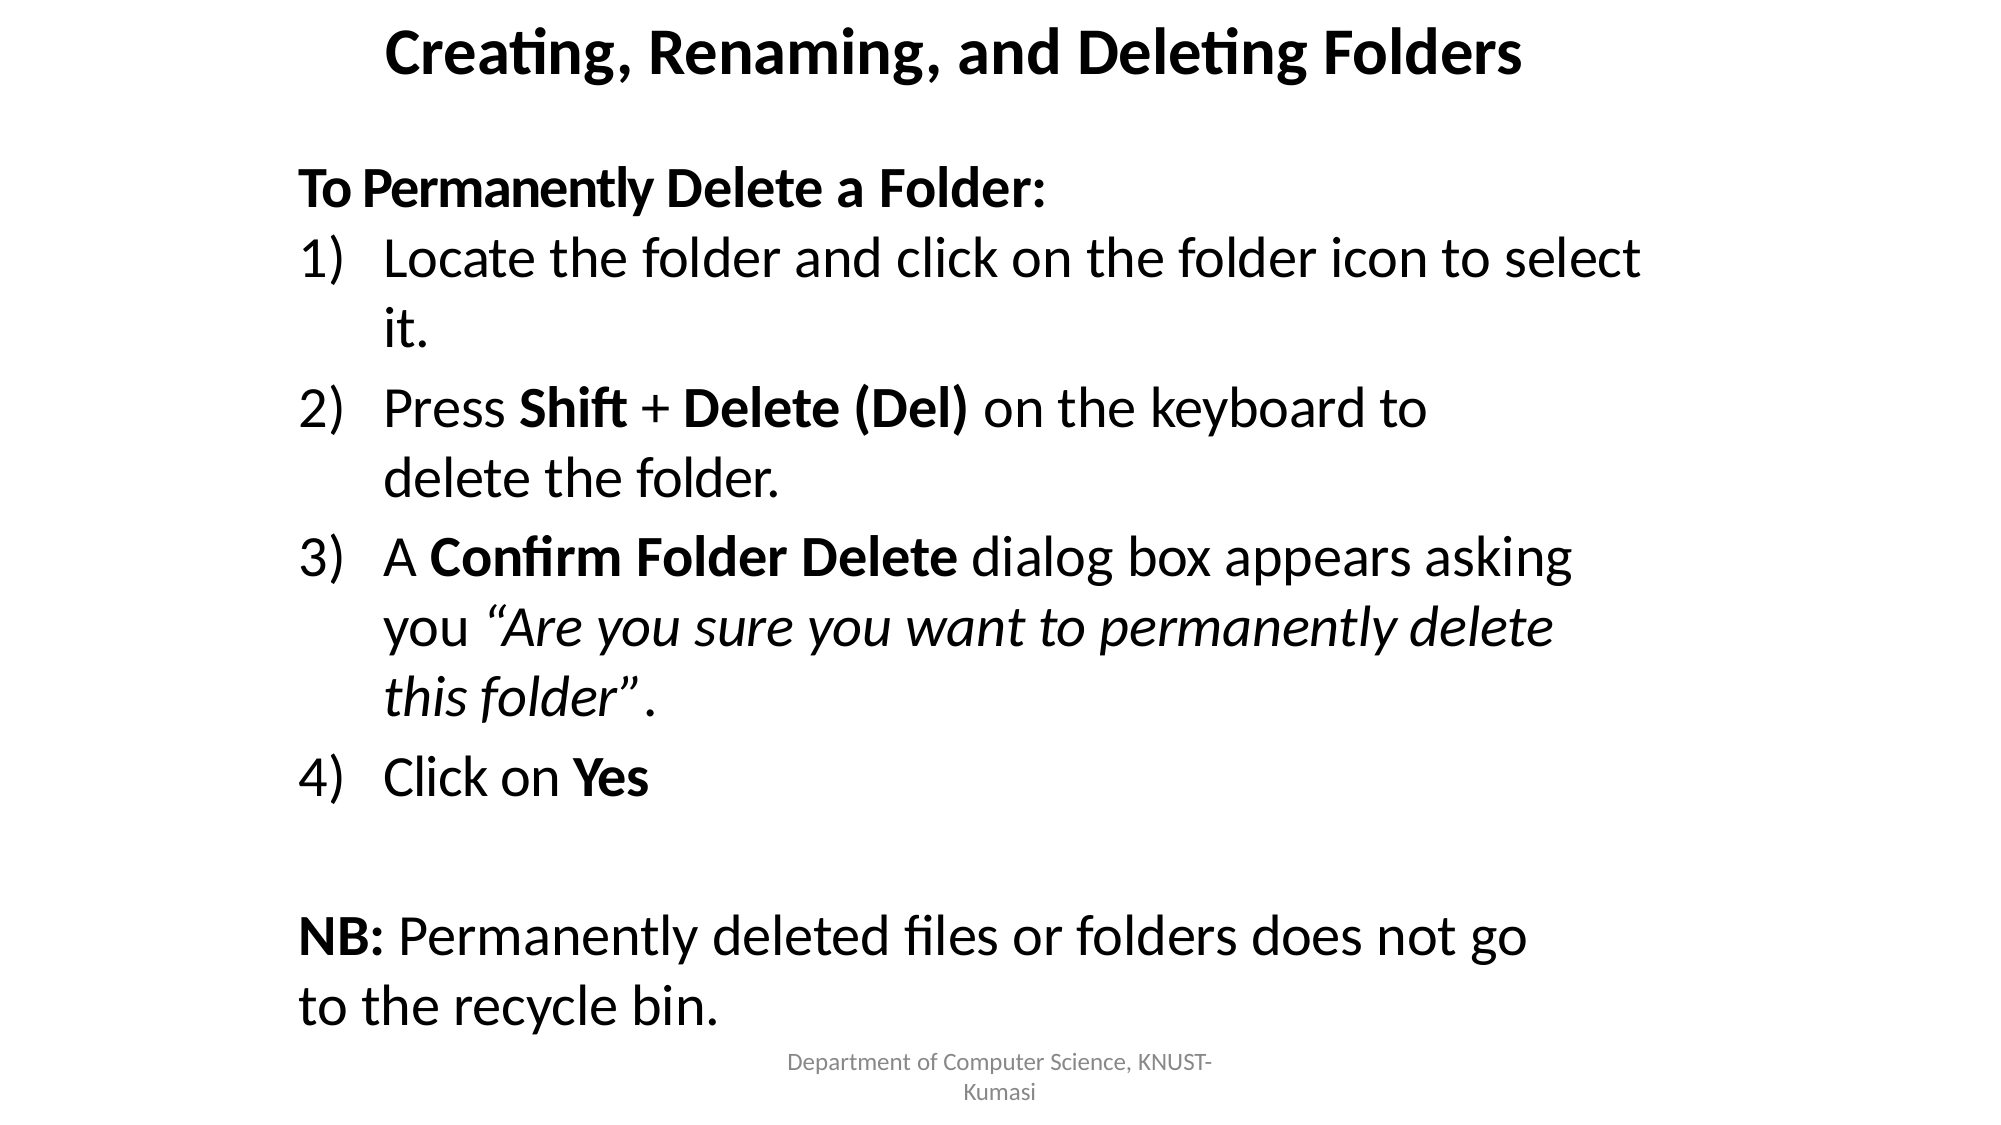

Creating, Renaming, and Deleting Folders
To Permanently Delete a Folder:
Locate the folder and click on the folder icon to select it.
Press Shift + Delete (Del) on the keyboard to delete the folder.
A Confirm Folder Delete dialog box appears asking you “Are you sure you want to permanently delete this folder”.
Click on Yes

NB: Permanently deleted files or folders does not go to the recycle bin.
Department of Computer Science, KNUST-
Kumasi